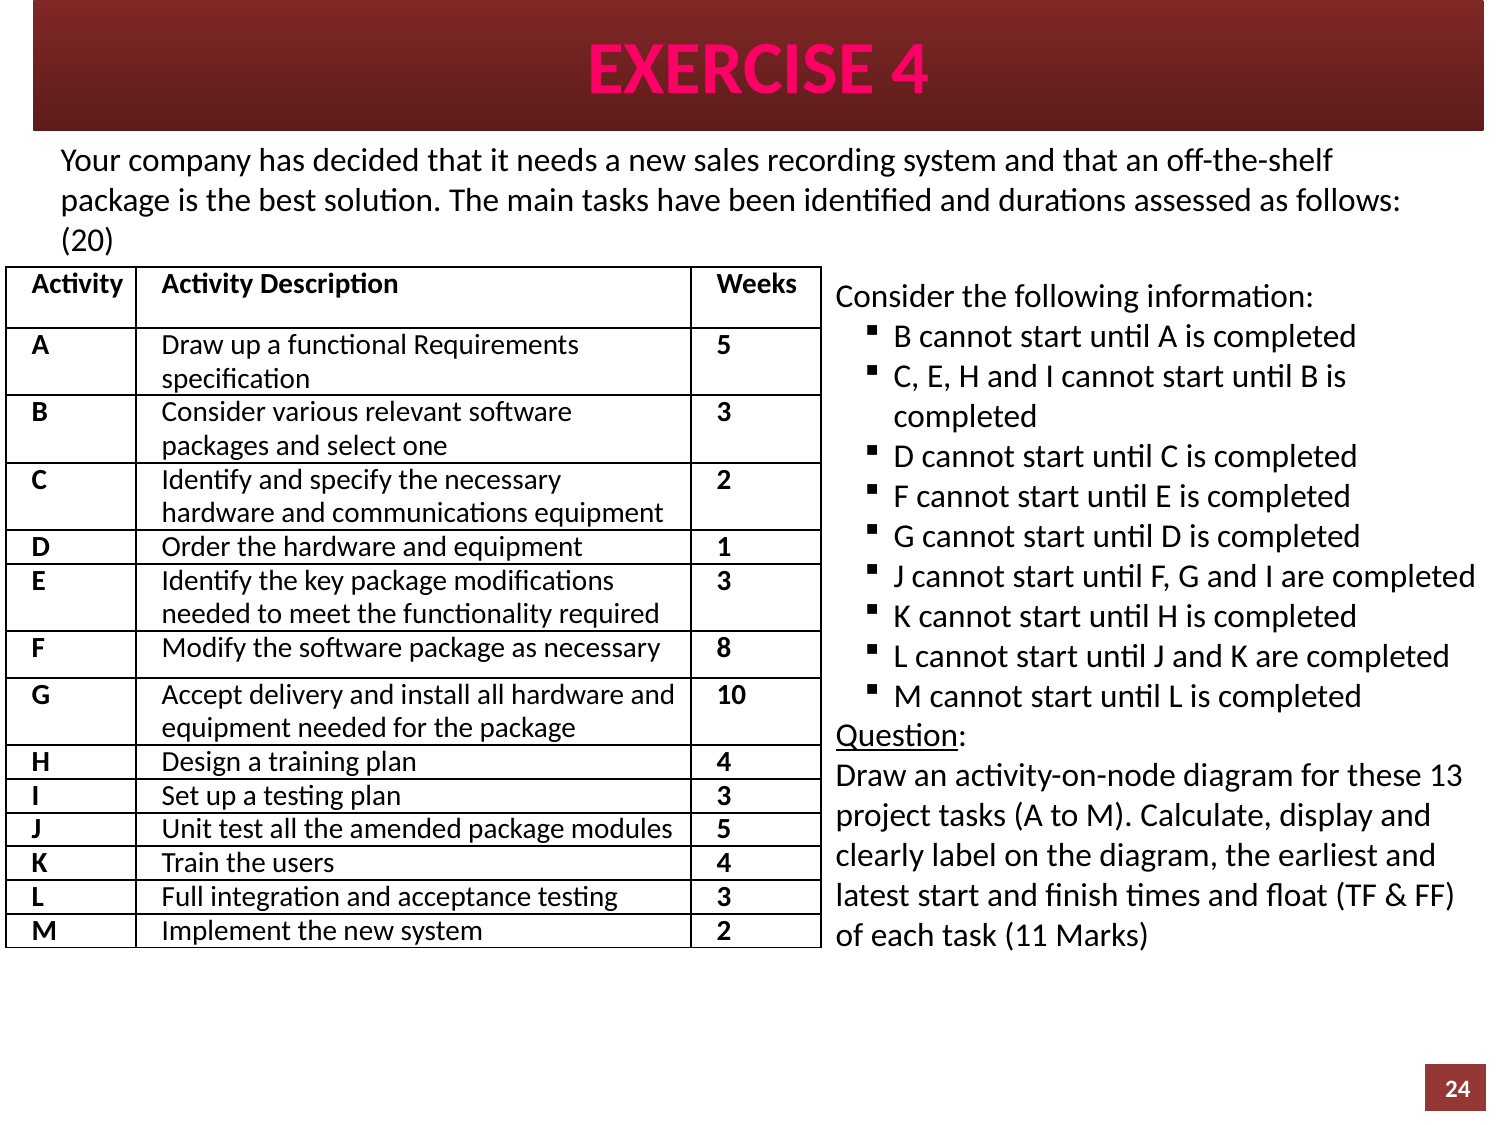

# EXERCISE 4
Your company has decided that it needs a new sales recording system and that an off-the-shelf package is the best solution. The main tasks have been identified and durations assessed as follows: (20)
| Activity | Activity Description | Weeks |
| --- | --- | --- |
| A | Draw up a functional Requirements specification | 5 |
| B | Consider various relevant software packages and select one | 3 |
| C | Identify and specify the necessary hardware and communications equipment | 2 |
| D | Order the hardware and equipment | 1 |
| E | Identify the key package modifications needed to meet the functionality required | 3 |
| F | Modify the software package as necessary | 8 |
| G | Accept delivery and install all hardware and equipment needed for the package | 10 |
| H | Design a training plan | 4 |
| I | Set up a testing plan | 3 |
| J | Unit test all the amended package modules | 5 |
| K | Train the users | 4 |
| L | Full integration and acceptance testing | 3 |
| M | Implement the new system | 2 |
Consider the following information:
B cannot start until A is completed
C, E, H and I cannot start until B is completed
D cannot start until C is completed
F cannot start until E is completed
G cannot start until D is completed
J cannot start until F, G and I are completed
K cannot start until H is completed
L cannot start until J and K are completed
M cannot start until L is completed
Question:
Draw an activity-on-node diagram for these 13 project tasks (A to M). Calculate, display and clearly label on the diagram, the earliest and latest start and finish times and float (TF & FF) of each task (11 Marks)

24